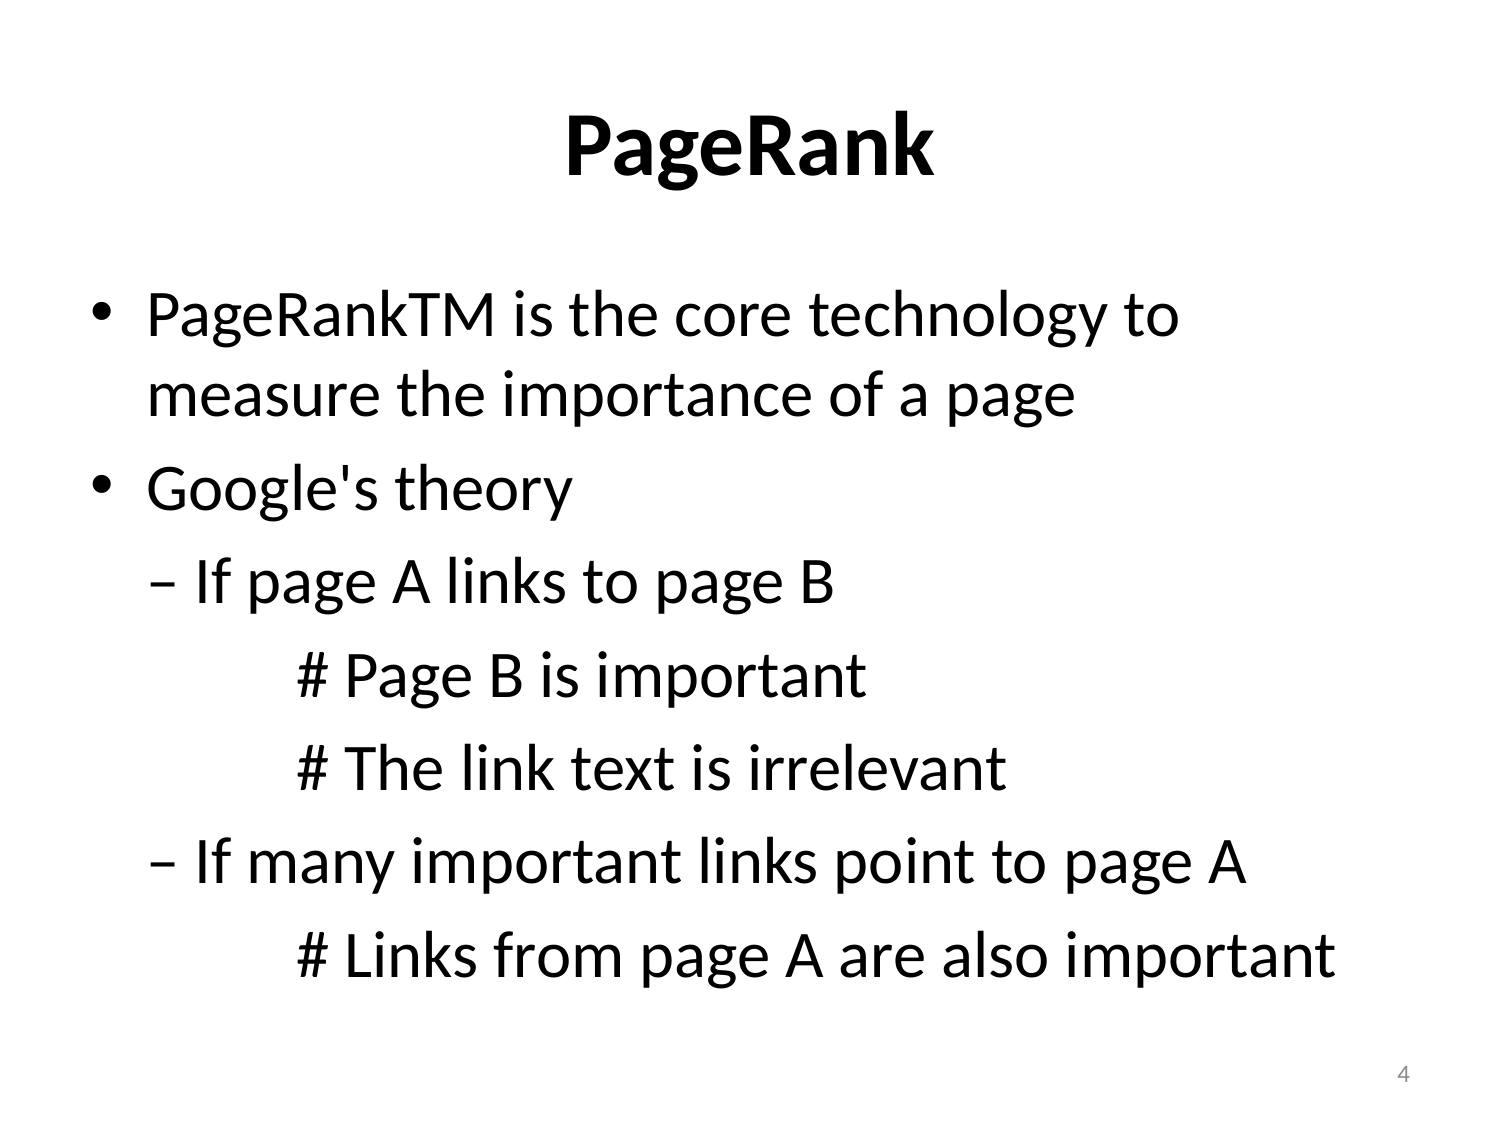

# PageRank
PageRankTM is the core technology to measure the importance of a page
Google's theory
	– If page A links to page B
		# Page B is important
		# The link text is irrelevant
	– If many important links point to page A
		# Links from page A are also important
4